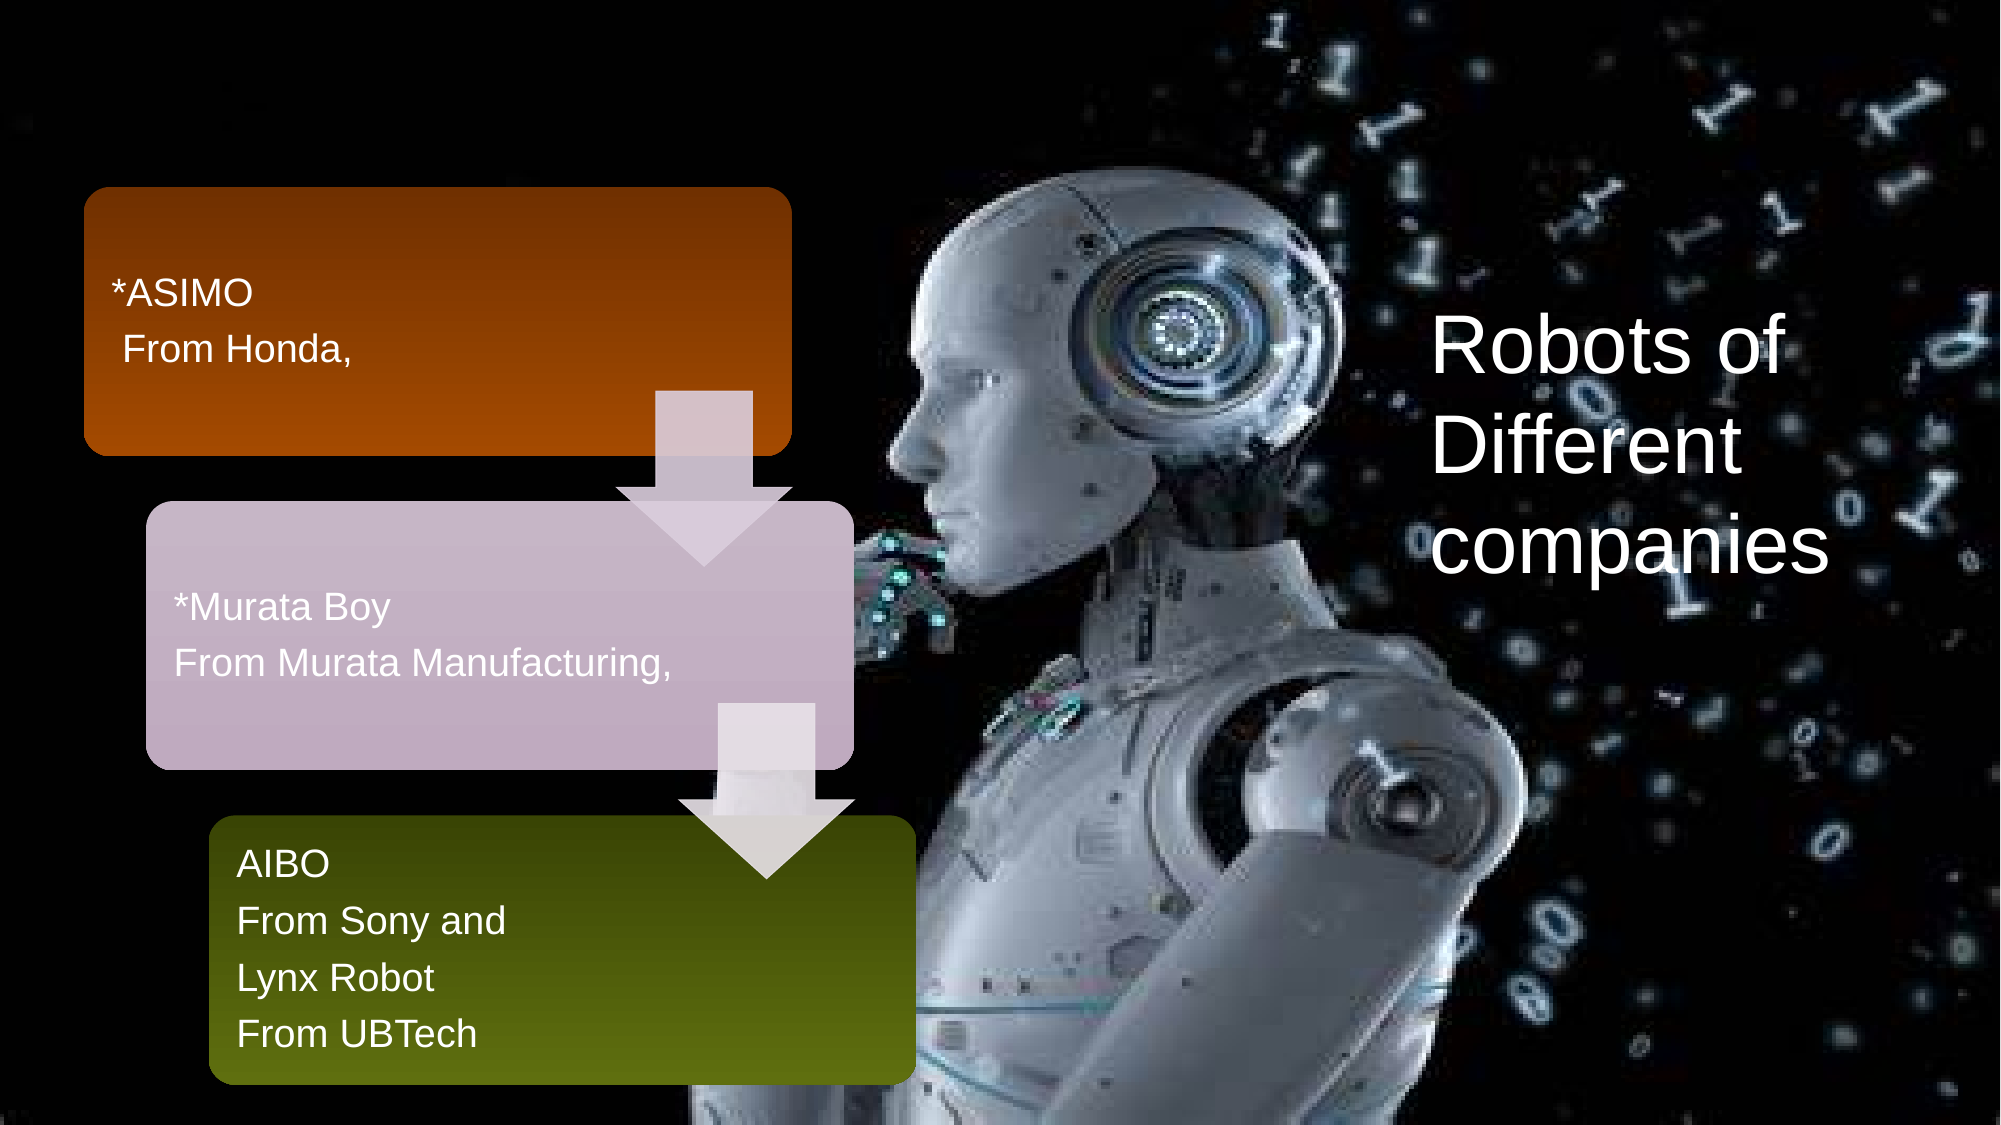

# :-
*ASIMO
 From Honda,
*Murata Boy
From Murata Manufacturing,
AIBO
From Sony and
Lynx Robot
From UBTech

Robots of Different companies